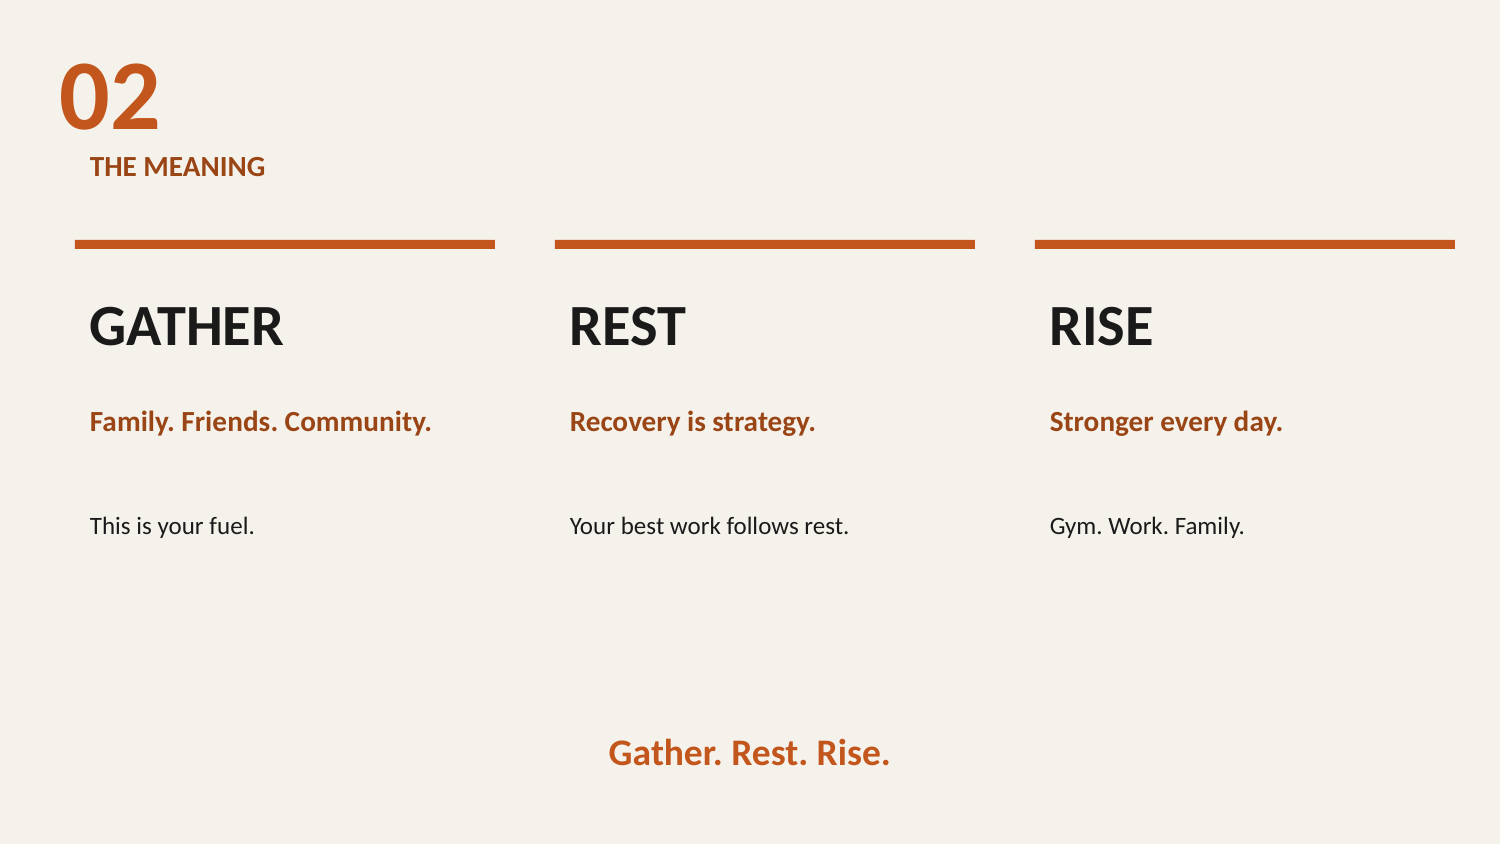

02
THE MEANING

GATHER
REST
RISE
Family. Friends. Community.
Recovery is strategy.
Stronger every day.
This is your fuel.
Your best work follows rest.
Gym. Work. Family.
Gather. Rest. Rise.